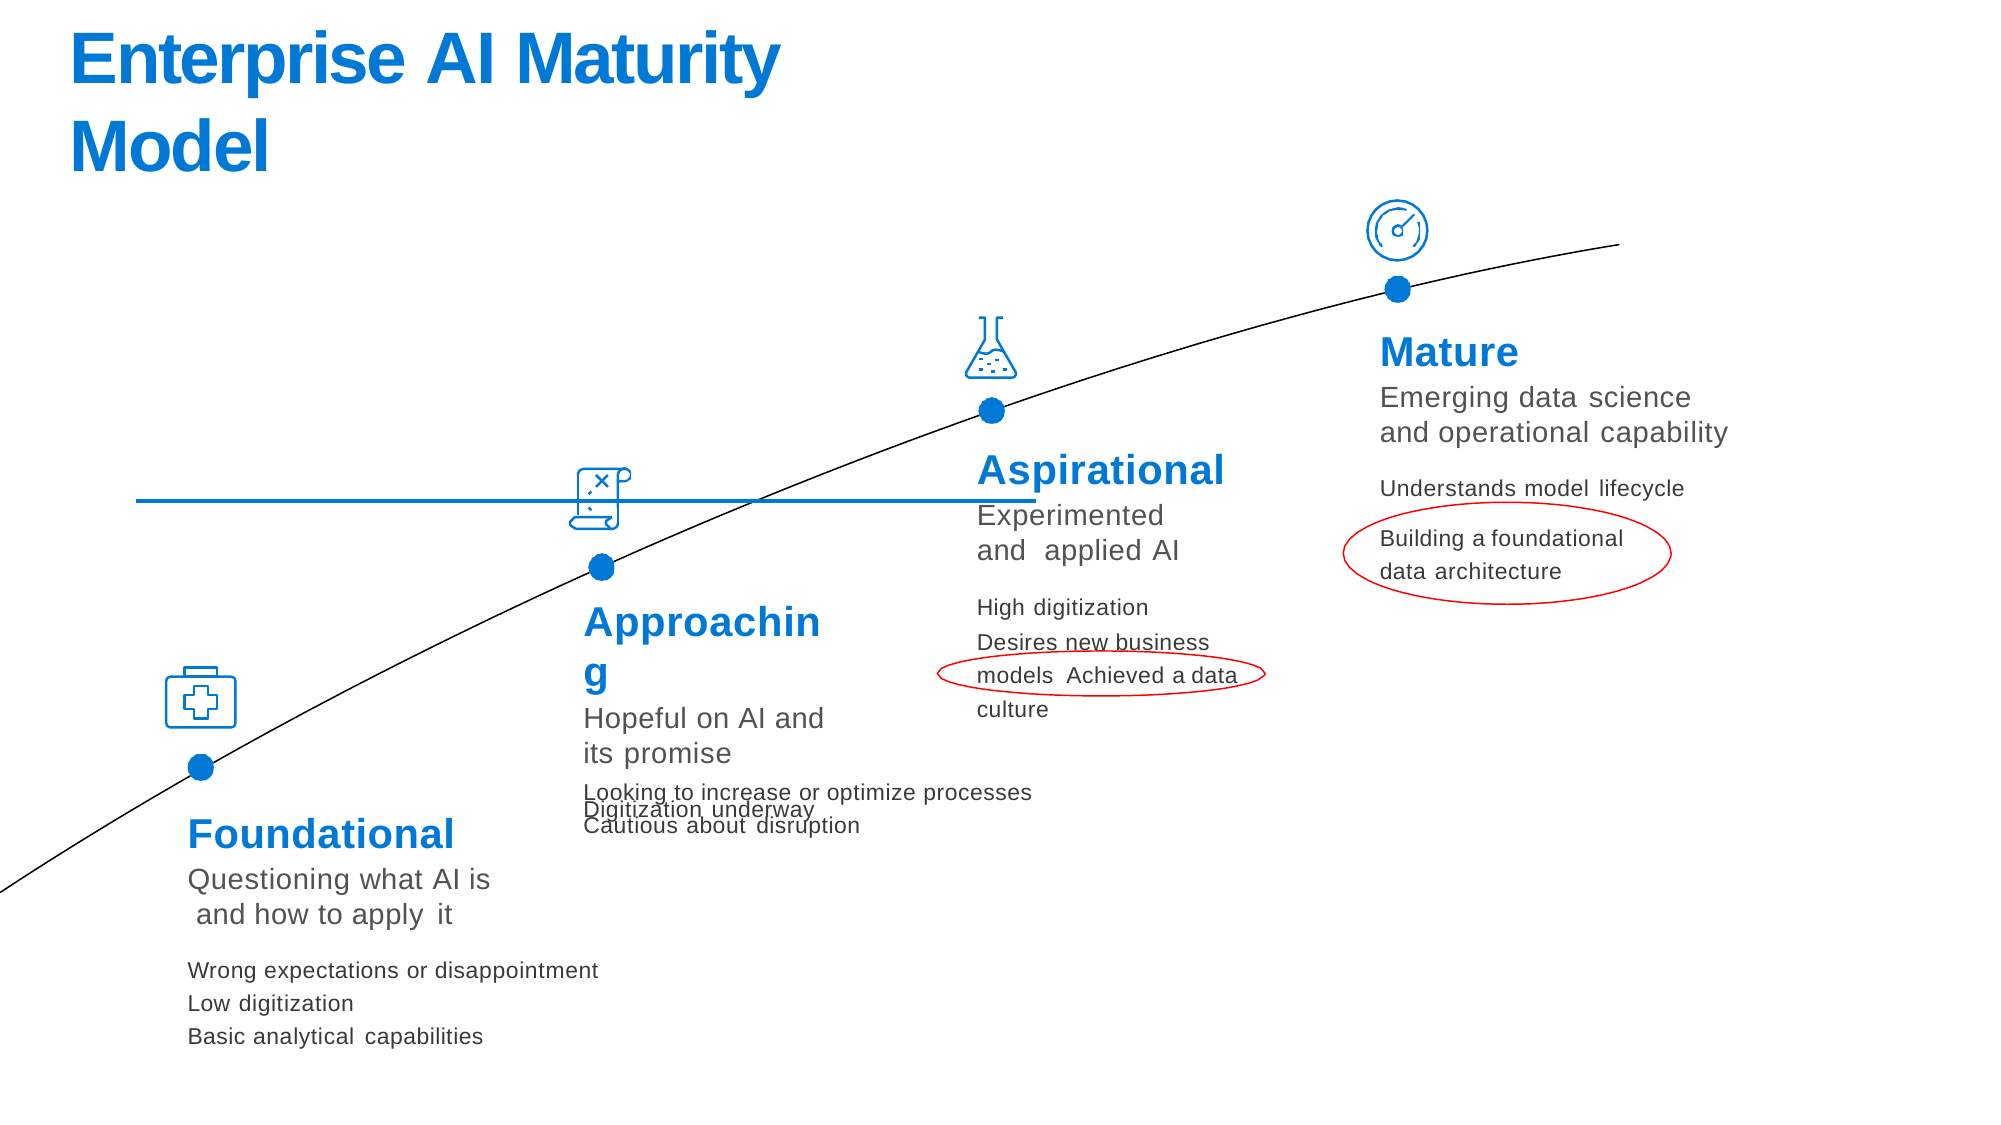

# Enterprise AI Maturity Model

Mature
Emerging data science
and operational capability
Understands model lifecycle
Building a foundational  data architecture

Aspirational
Experimented and  applied AI
High digitization
Desires new business models  Achieved a data culture

Approaching
Hopeful on AI and  its promise
Digitization underway

Looking to increase or optimize processes  Cautious about disruption
Foundational
Questioning what AI is  and how to apply it
Wrong expectations or disappointment  Low digitization
Basic analytical capabilities